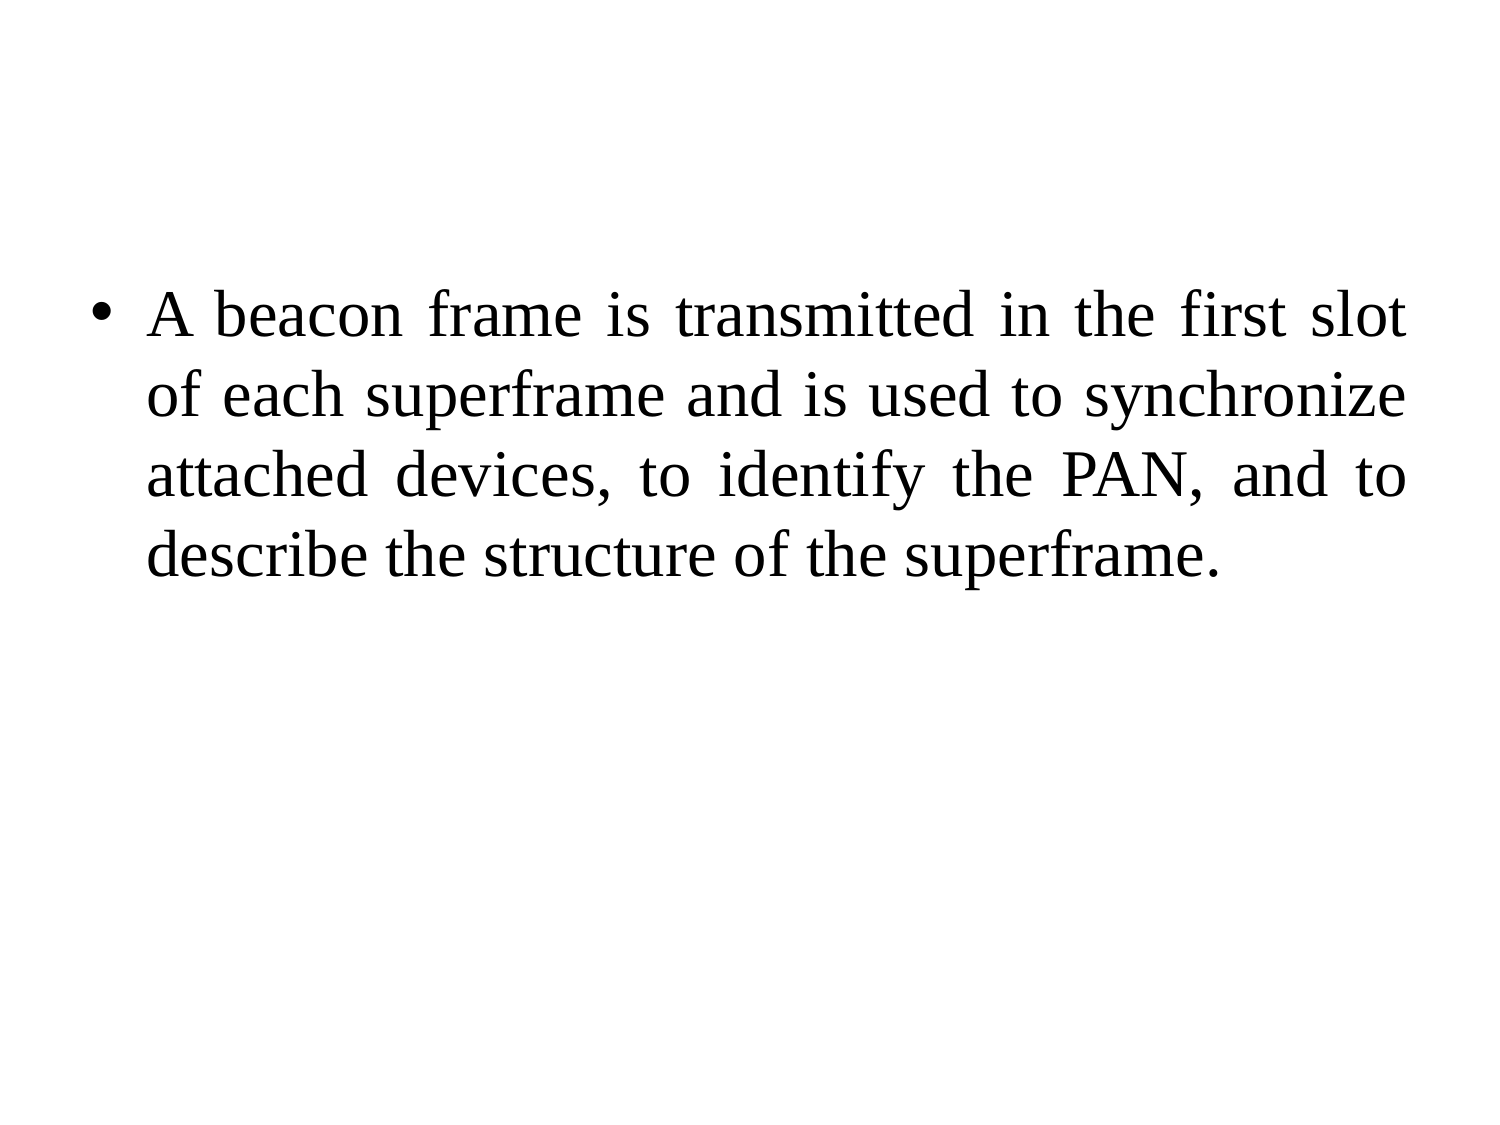

#
A beacon frame is transmitted in the first slot of each superframe and is used to synchronize attached devices, to identify the PAN, and to describe the structure of the superframe.